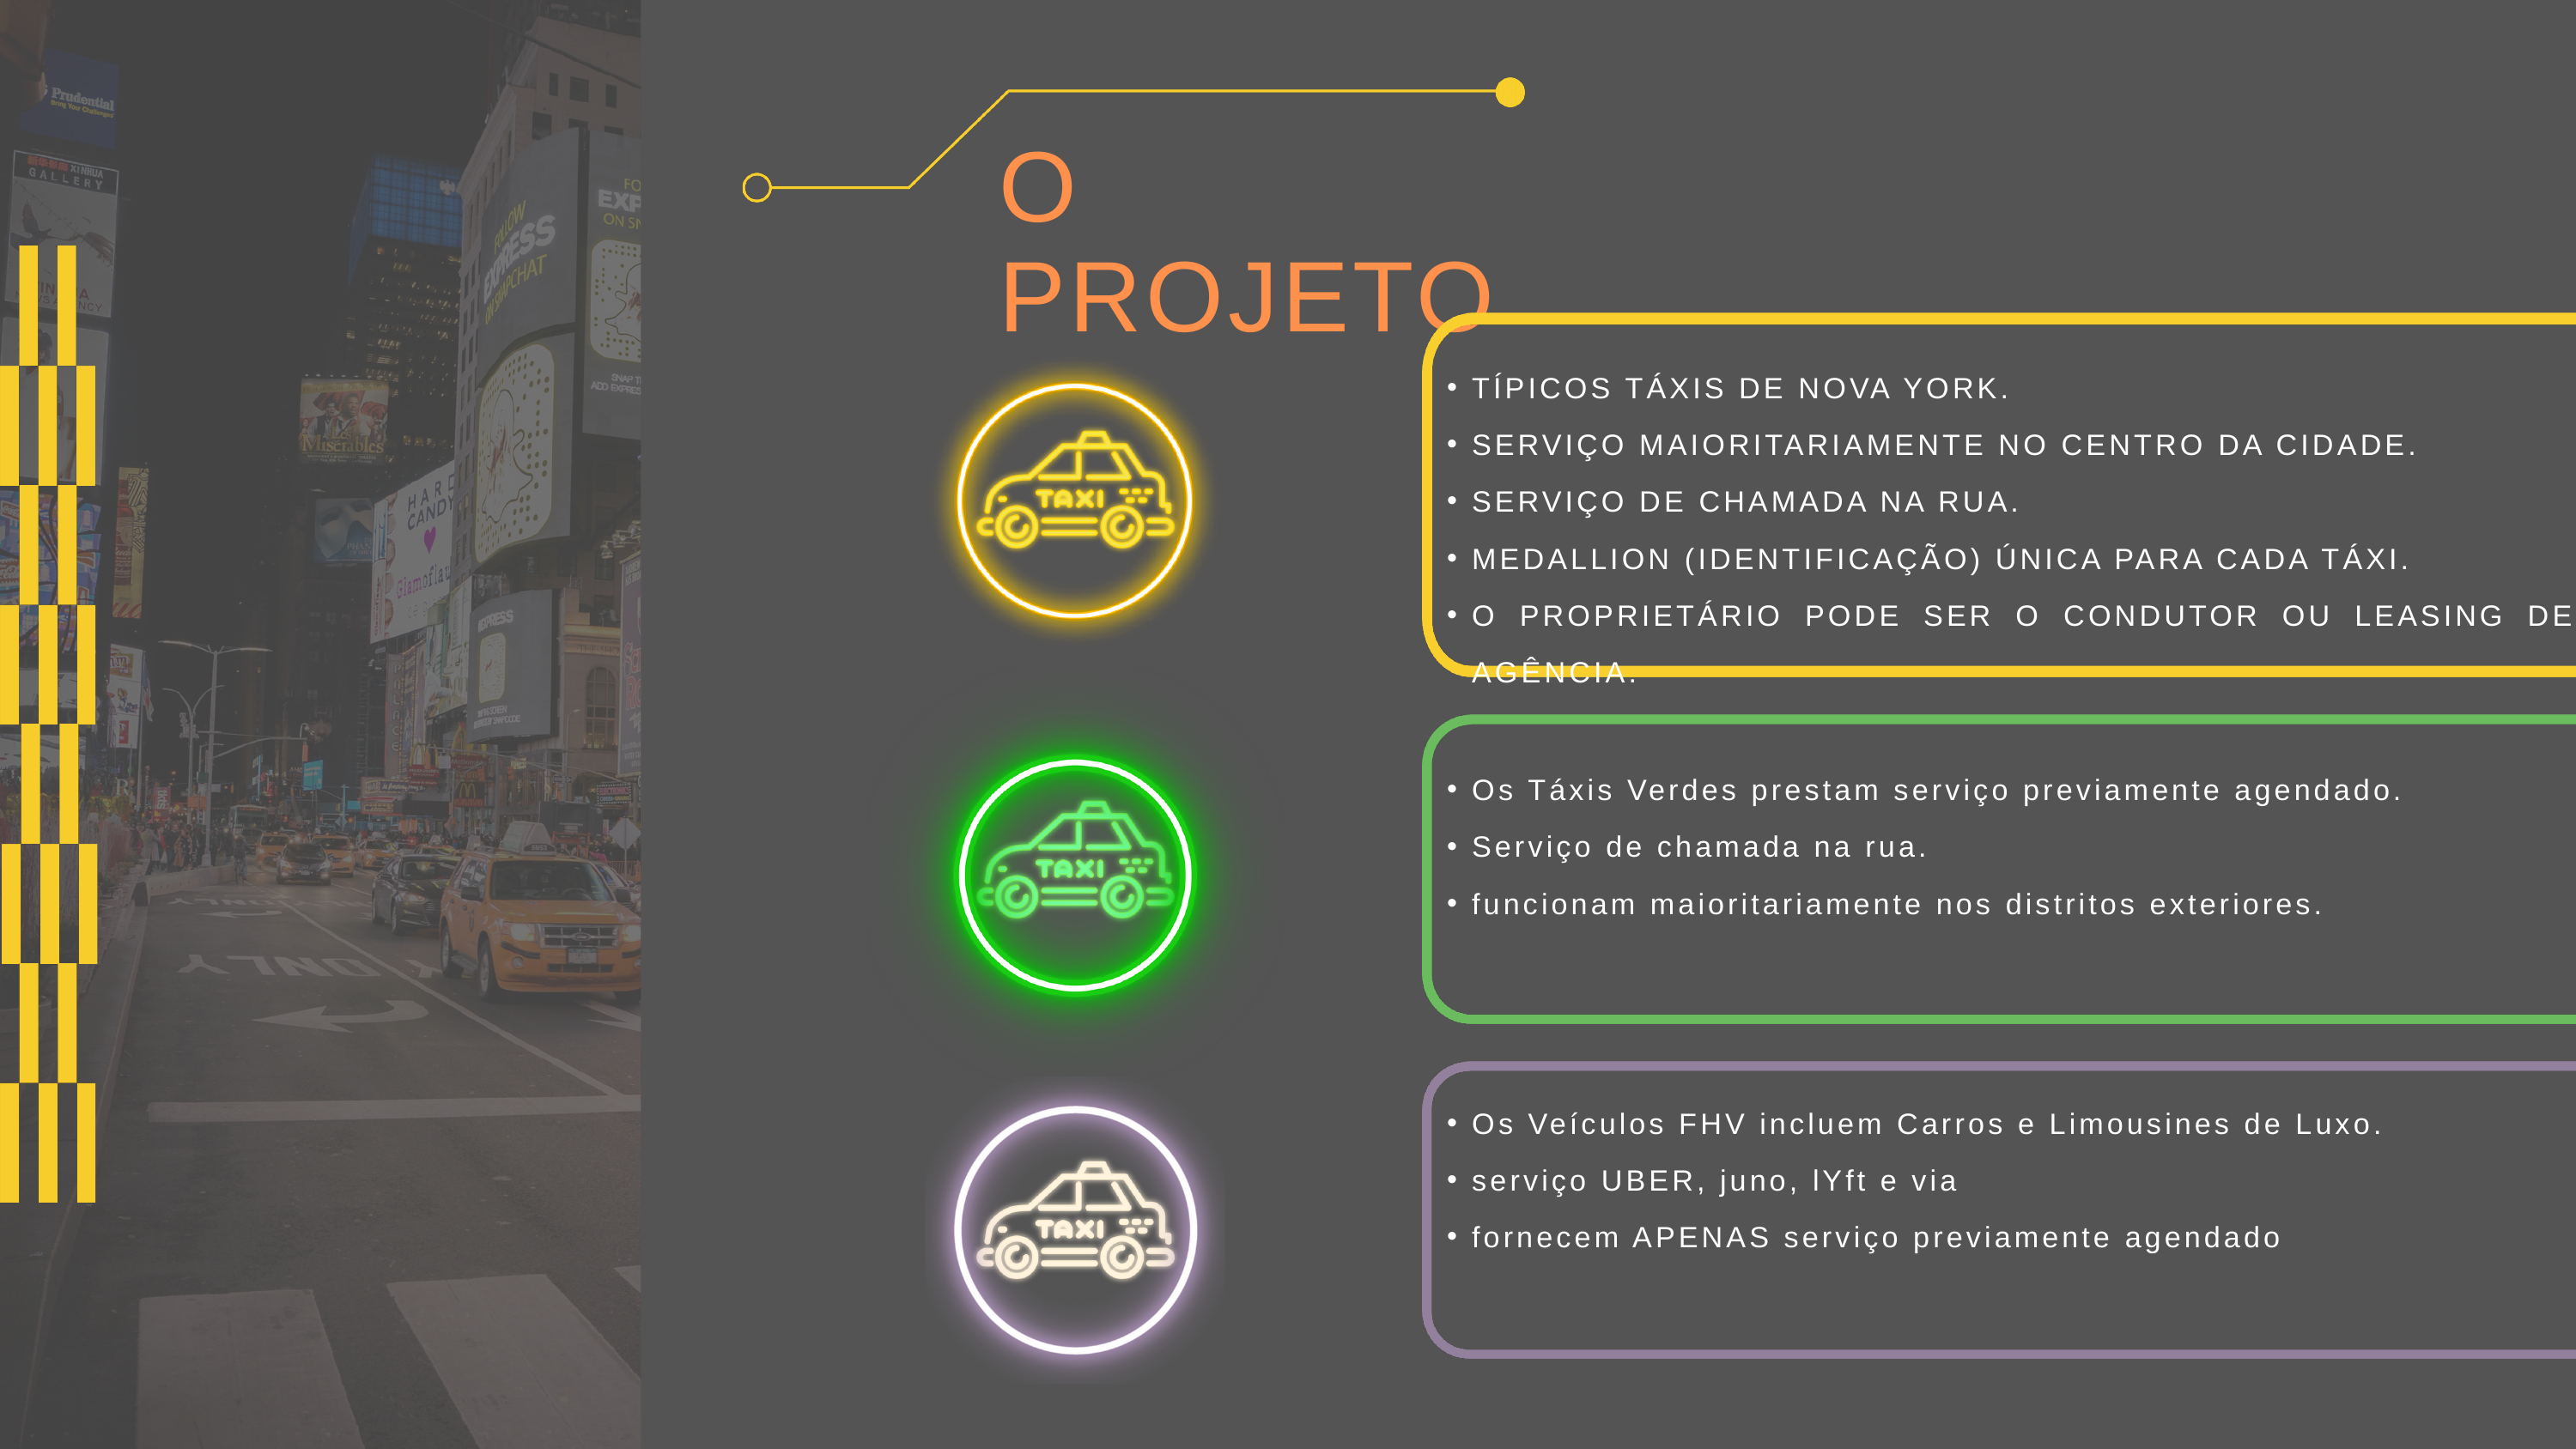

O PROJETO

TÍPICOS TÁXIS DE NOVA YORK.
SERVIÇO MAIORITARIAMENTE NO CENTRO DA CIDADE.
SERVIÇO DE CHAMADA NA RUA.
MEDALLION (IDENTIFICAÇÃO) ÚNICA PARA CADA TÁXI.
O PROPRIETÁRIO PODE SER O CONDUTOR OU LEASING DE AGÊNCIA.

Os Táxis Verdes prestam serviço previamente agendado.
Serviço de chamada na rua.
funcionam maioritariamente nos distritos exteriores.

Os Veículos FHV incluem Carros e Limousines de Luxo.
serviço UBER, juno, lYft e via
fornecem APENAS serviço previamente agendado